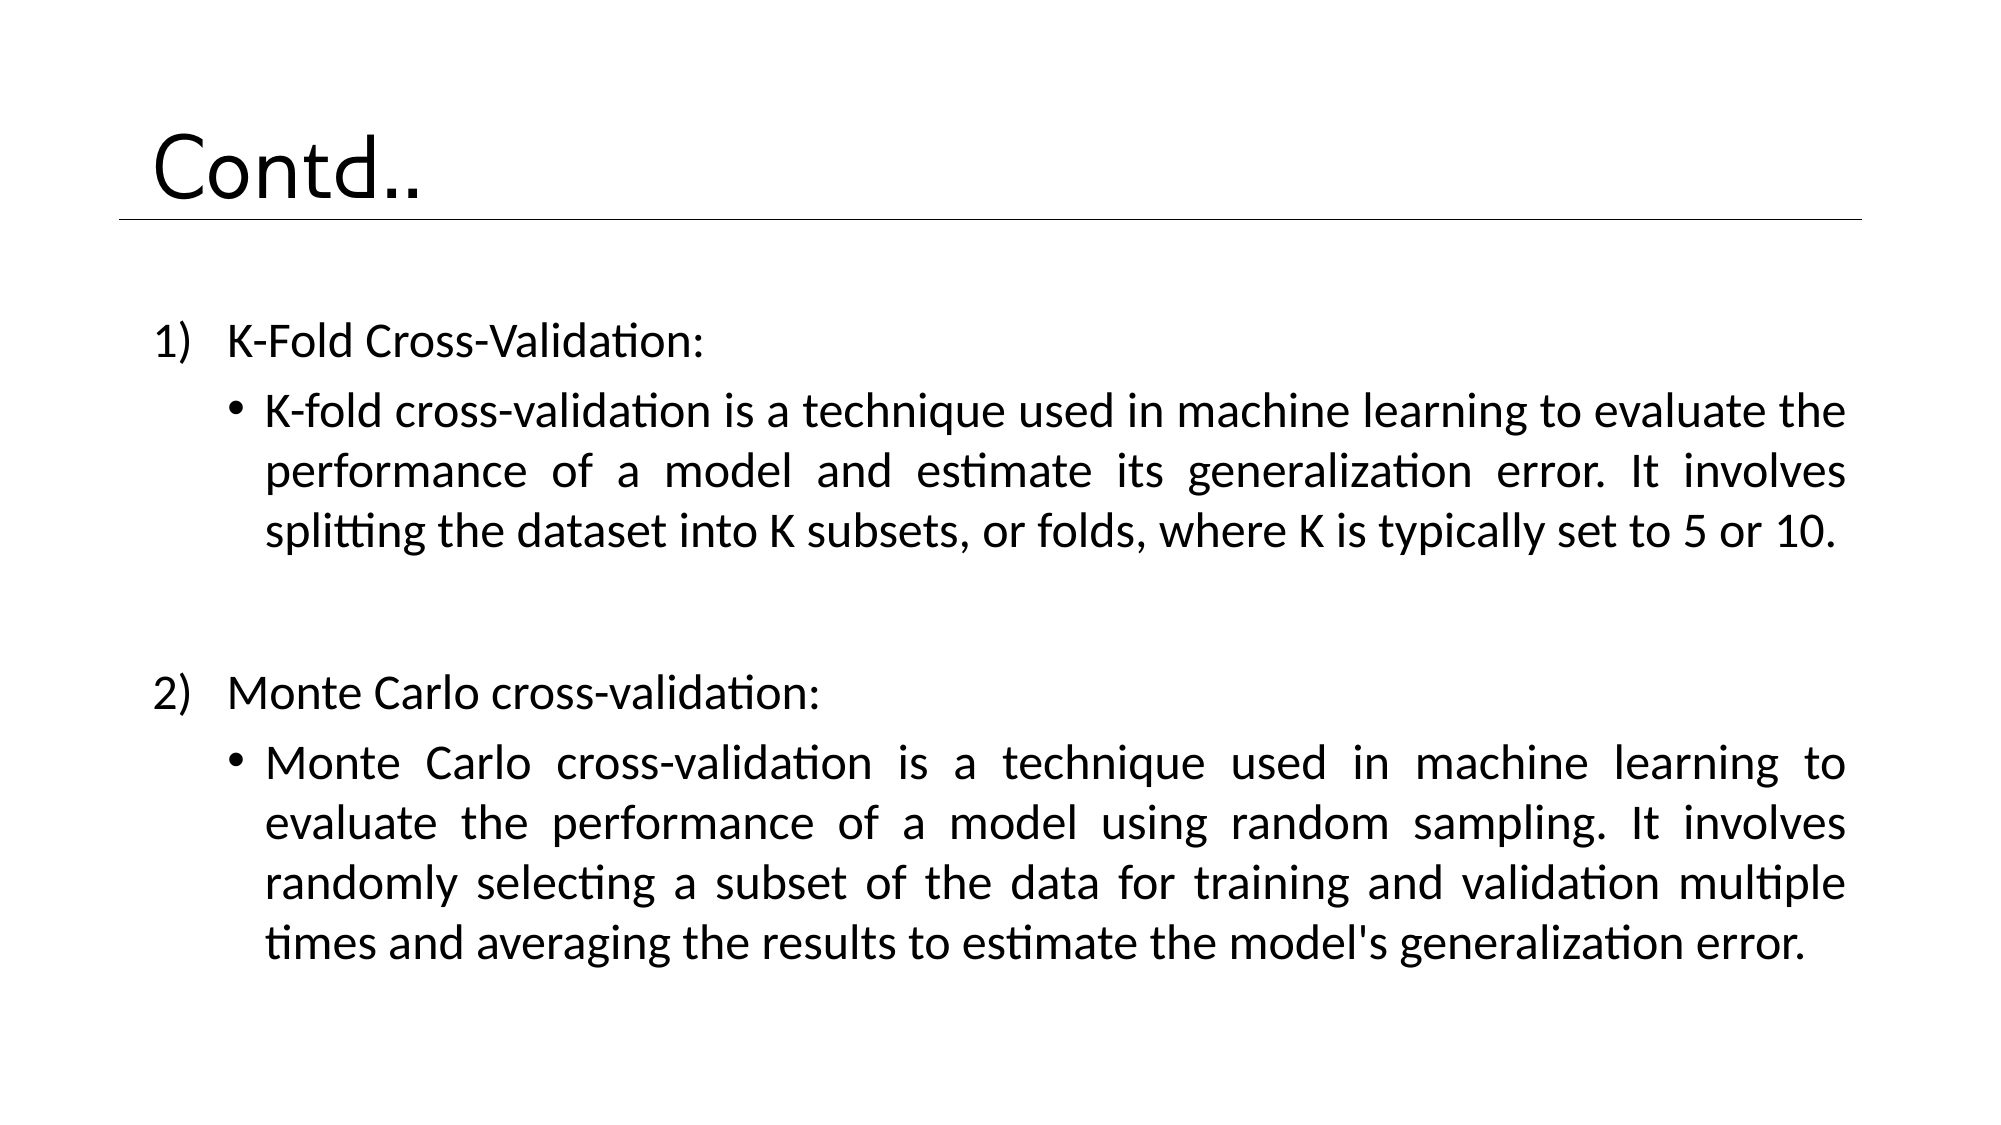

# Contd..
K-Fold Cross-Validation:
K-fold cross-validation is a technique used in machine learning to evaluate the performance of a model and estimate its generalization error. It involves splitting the dataset into K subsets, or folds, where K is typically set to 5 or 10.

2)   Monte Carlo cross-validation:
Monte Carlo cross-validation is a technique used in machine learning to evaluate the performance of a model using random sampling. It involves randomly selecting a subset of the data for training and validation multiple times and averaging the results to estimate the model's generalization error.